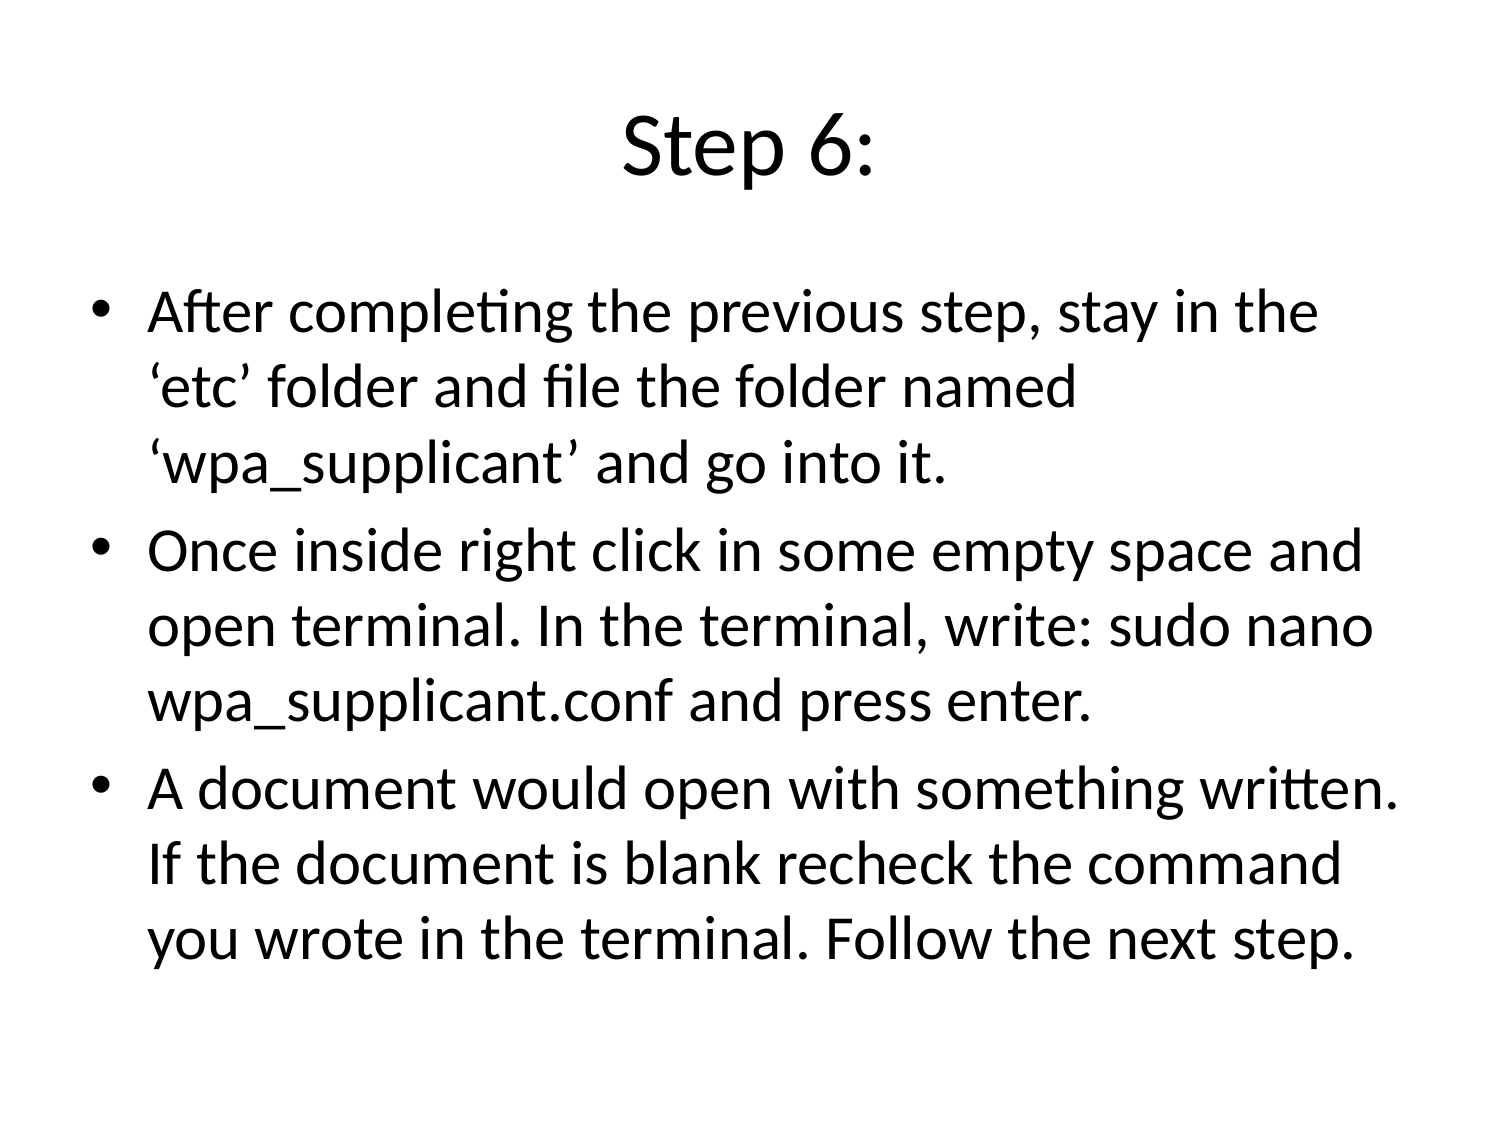

# Step 6:
After completing the previous step, stay in the ‘etc’ folder and file the folder named ‘wpa_supplicant’ and go into it.
Once inside right click in some empty space and open terminal. In the terminal, write: sudo nano wpa_supplicant.conf and press enter.
A document would open with something written. If the document is blank recheck the command you wrote in the terminal. Follow the next step.